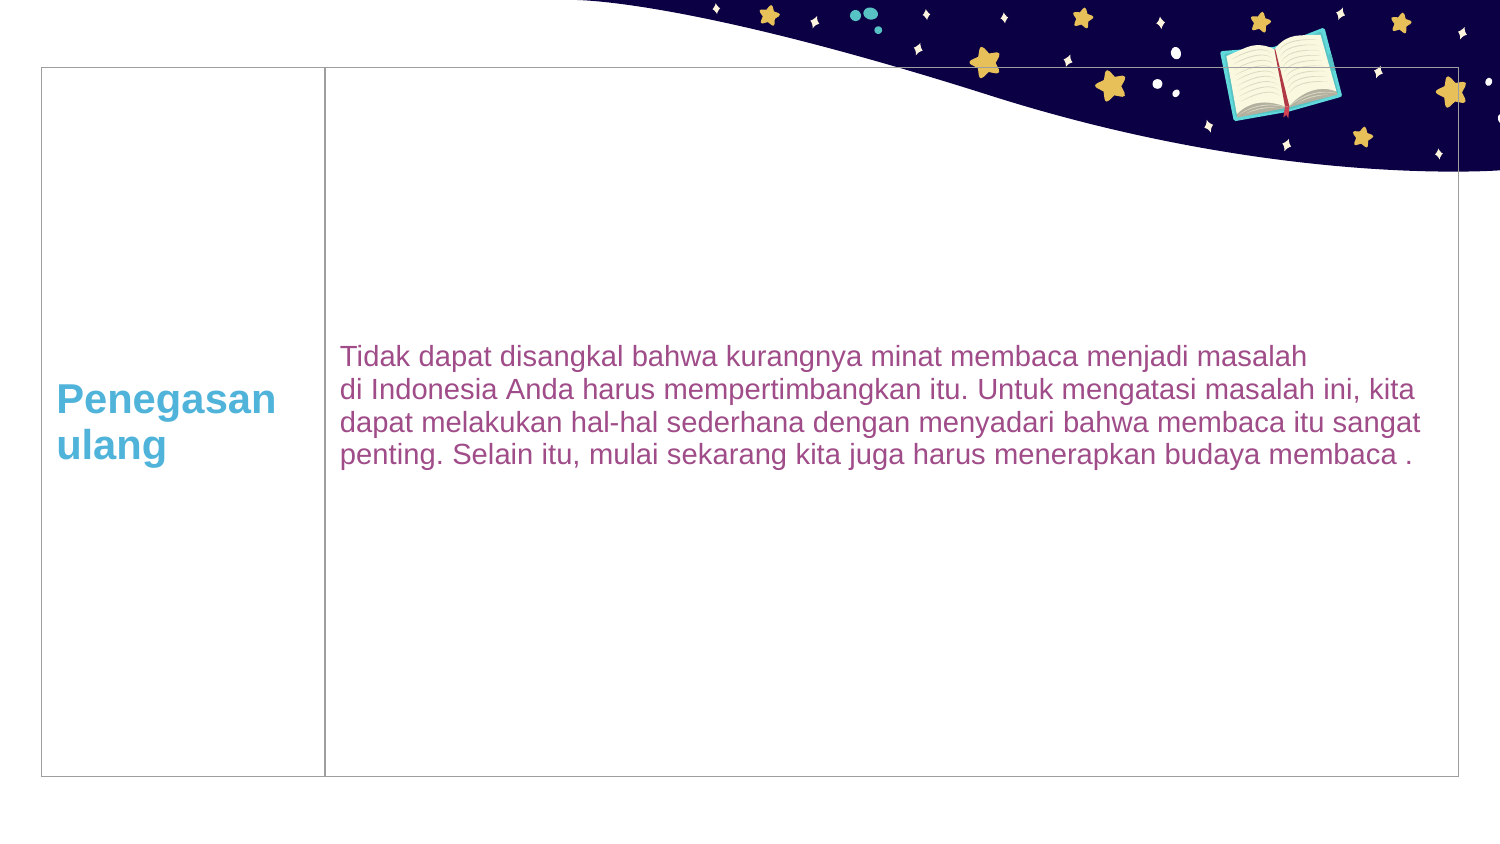

| Penegasan ulang | Tidak dapat disangkal bahwa kurangnya minat membaca menjadi masalah di Indonesia Anda harus mempertimbangkan itu. Untuk mengatasi masalah ini, kita dapat melakukan hal-hal sederhana dengan menyadari bahwa membaca itu sangat penting. Selain itu, mulai sekarang kita juga harus menerapkan budaya membaca . |
| --- | --- |